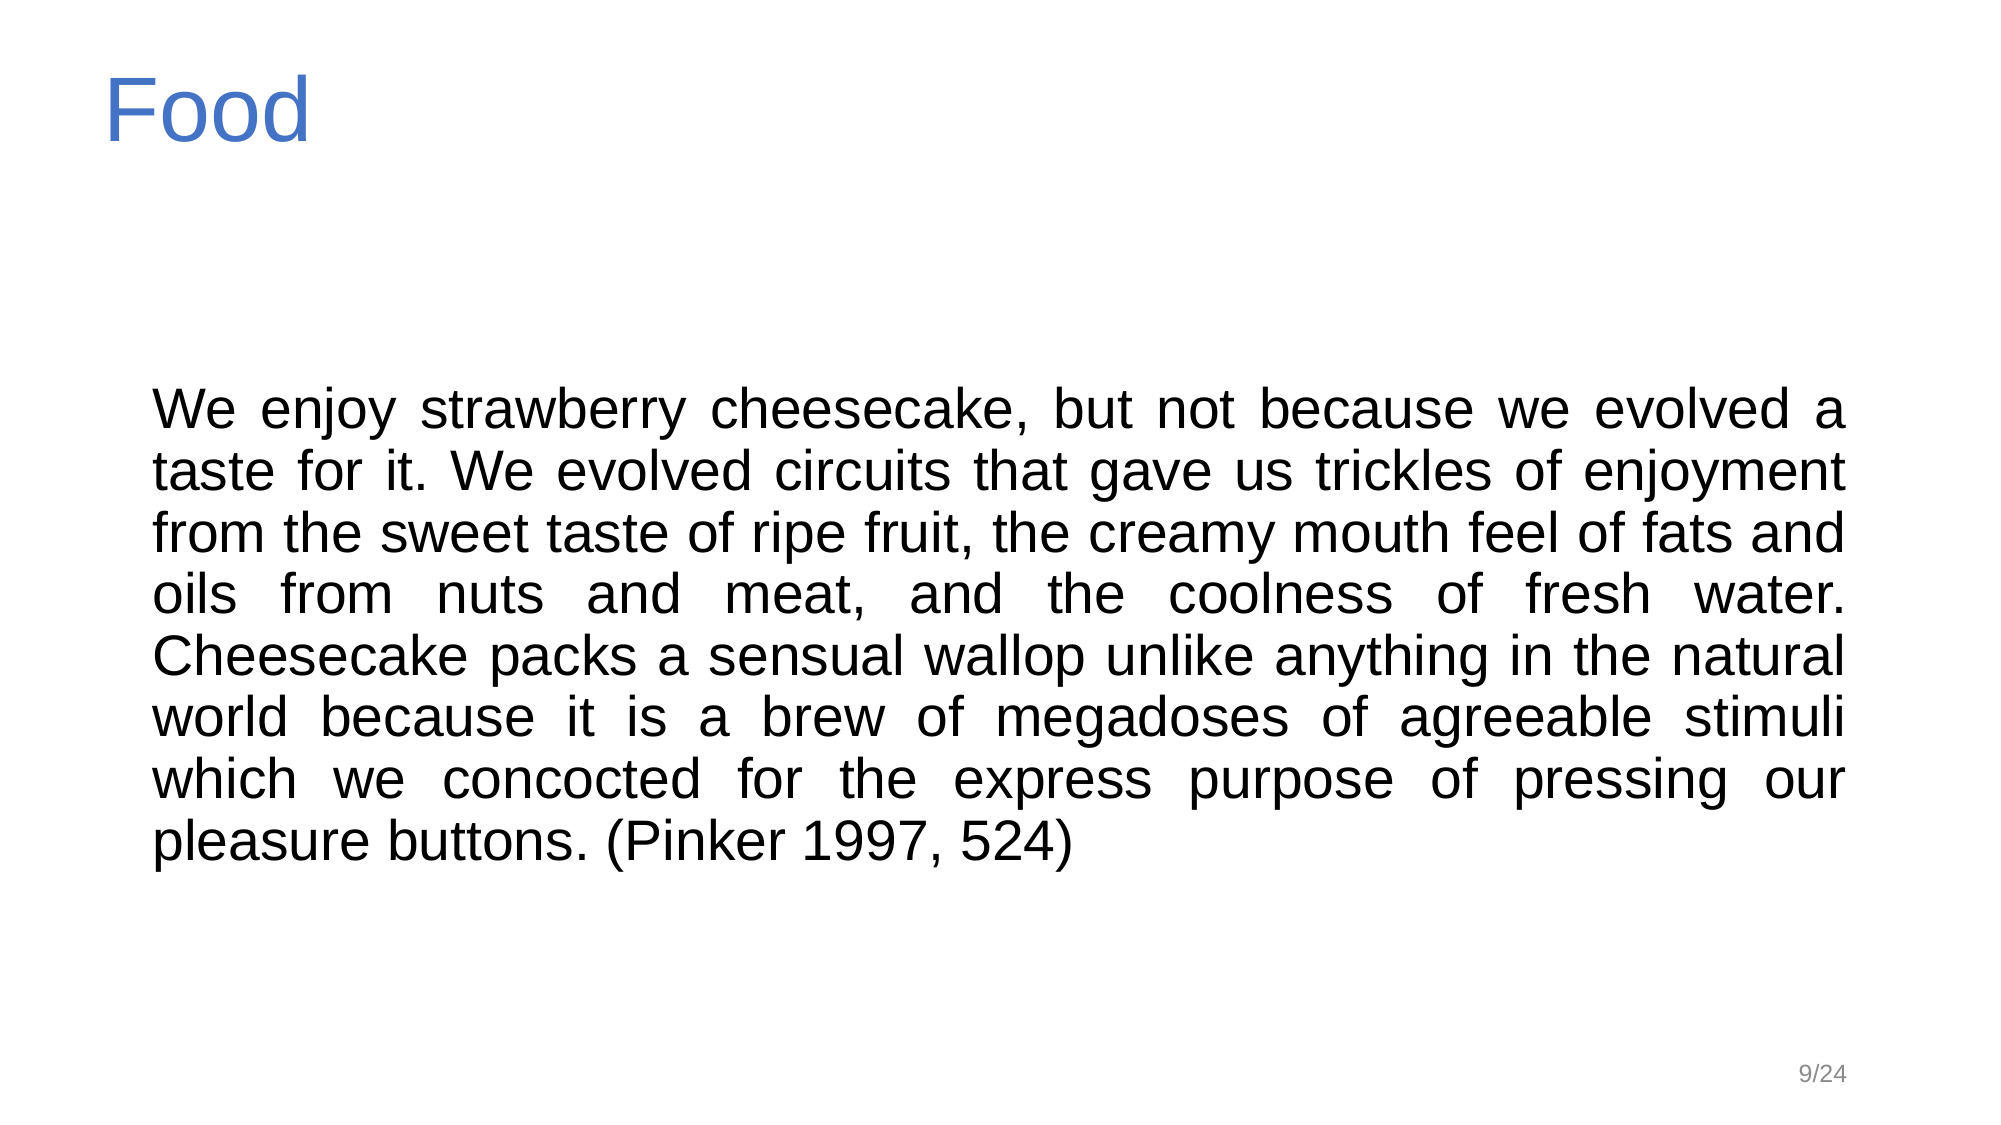

Food
We enjoy strawberry cheesecake, but not because we evolved a taste for it. We evolved circuits that gave us trickles of enjoyment from the sweet taste of ripe fruit, the creamy mouth feel of fats and oils from nuts and meat, and the coolness of fresh water. Cheesecake packs a sensual wallop unlike anything in the natural world because it is a brew of megadoses of agreeable stimuli which we concocted for the express purpose of pressing our pleasure buttons. (Pinker 1997, 524)
9/24